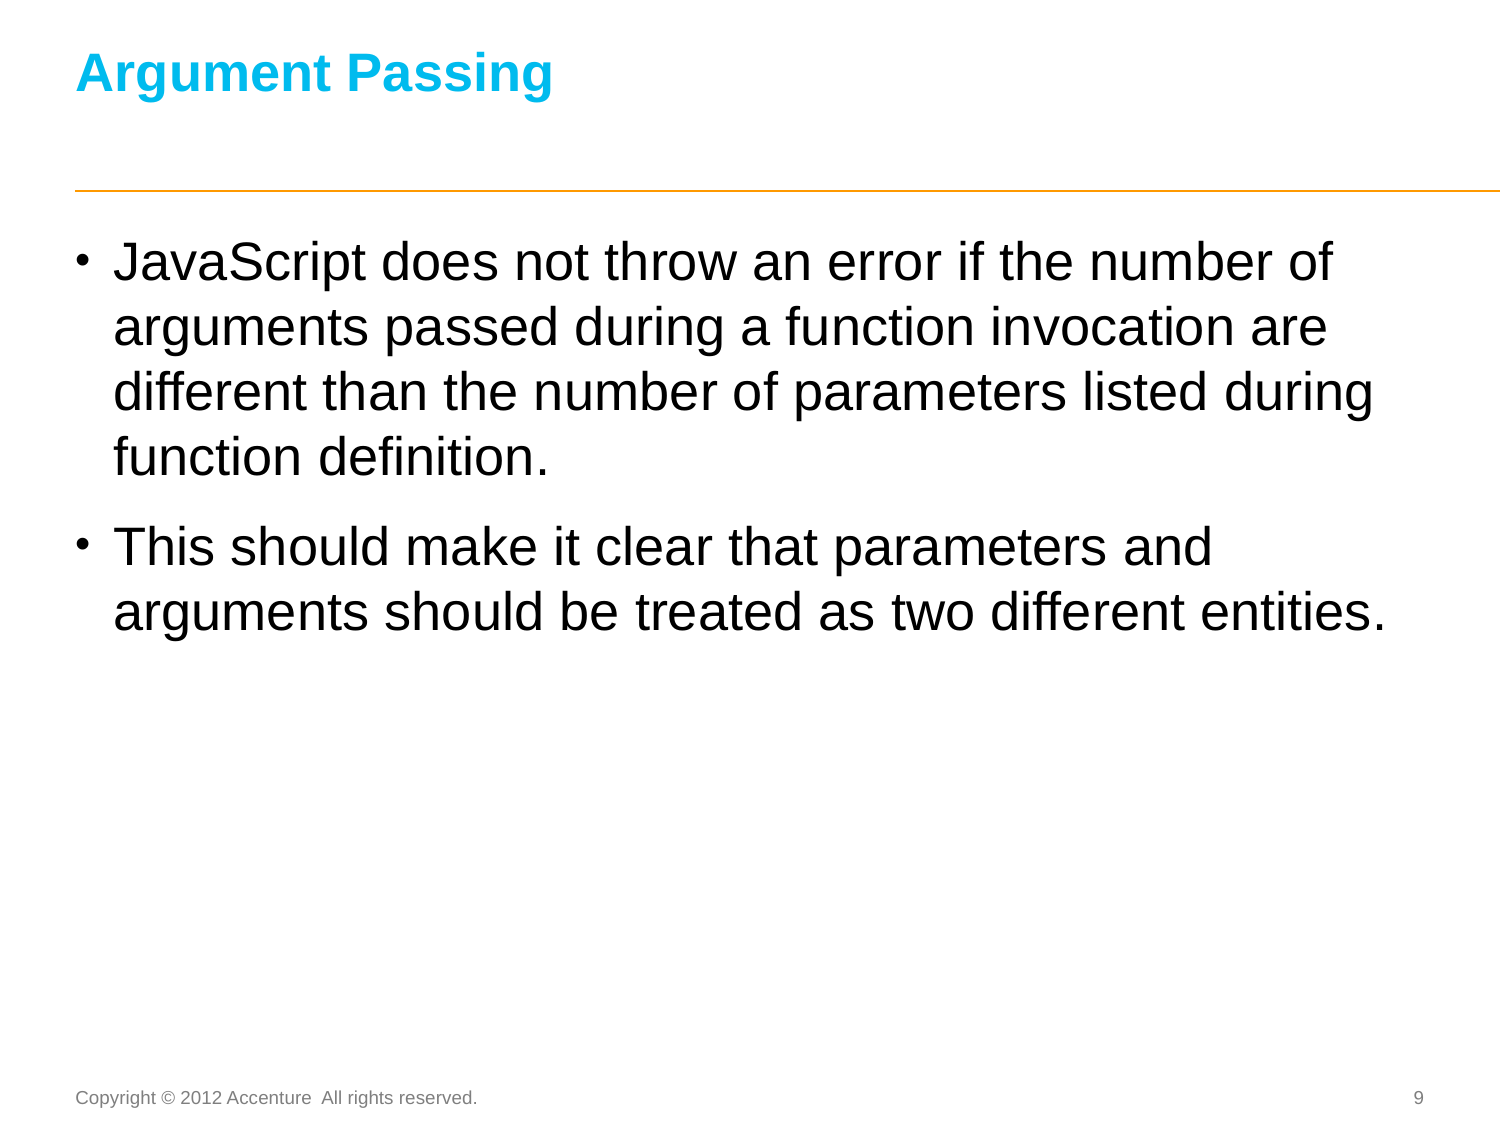

# Argument Passing
JavaScript does not throw an error if the number of arguments passed during a function invocation are different than the number of parameters listed during function definition.
This should make it clear that parameters and arguments should be treated as two different entities.